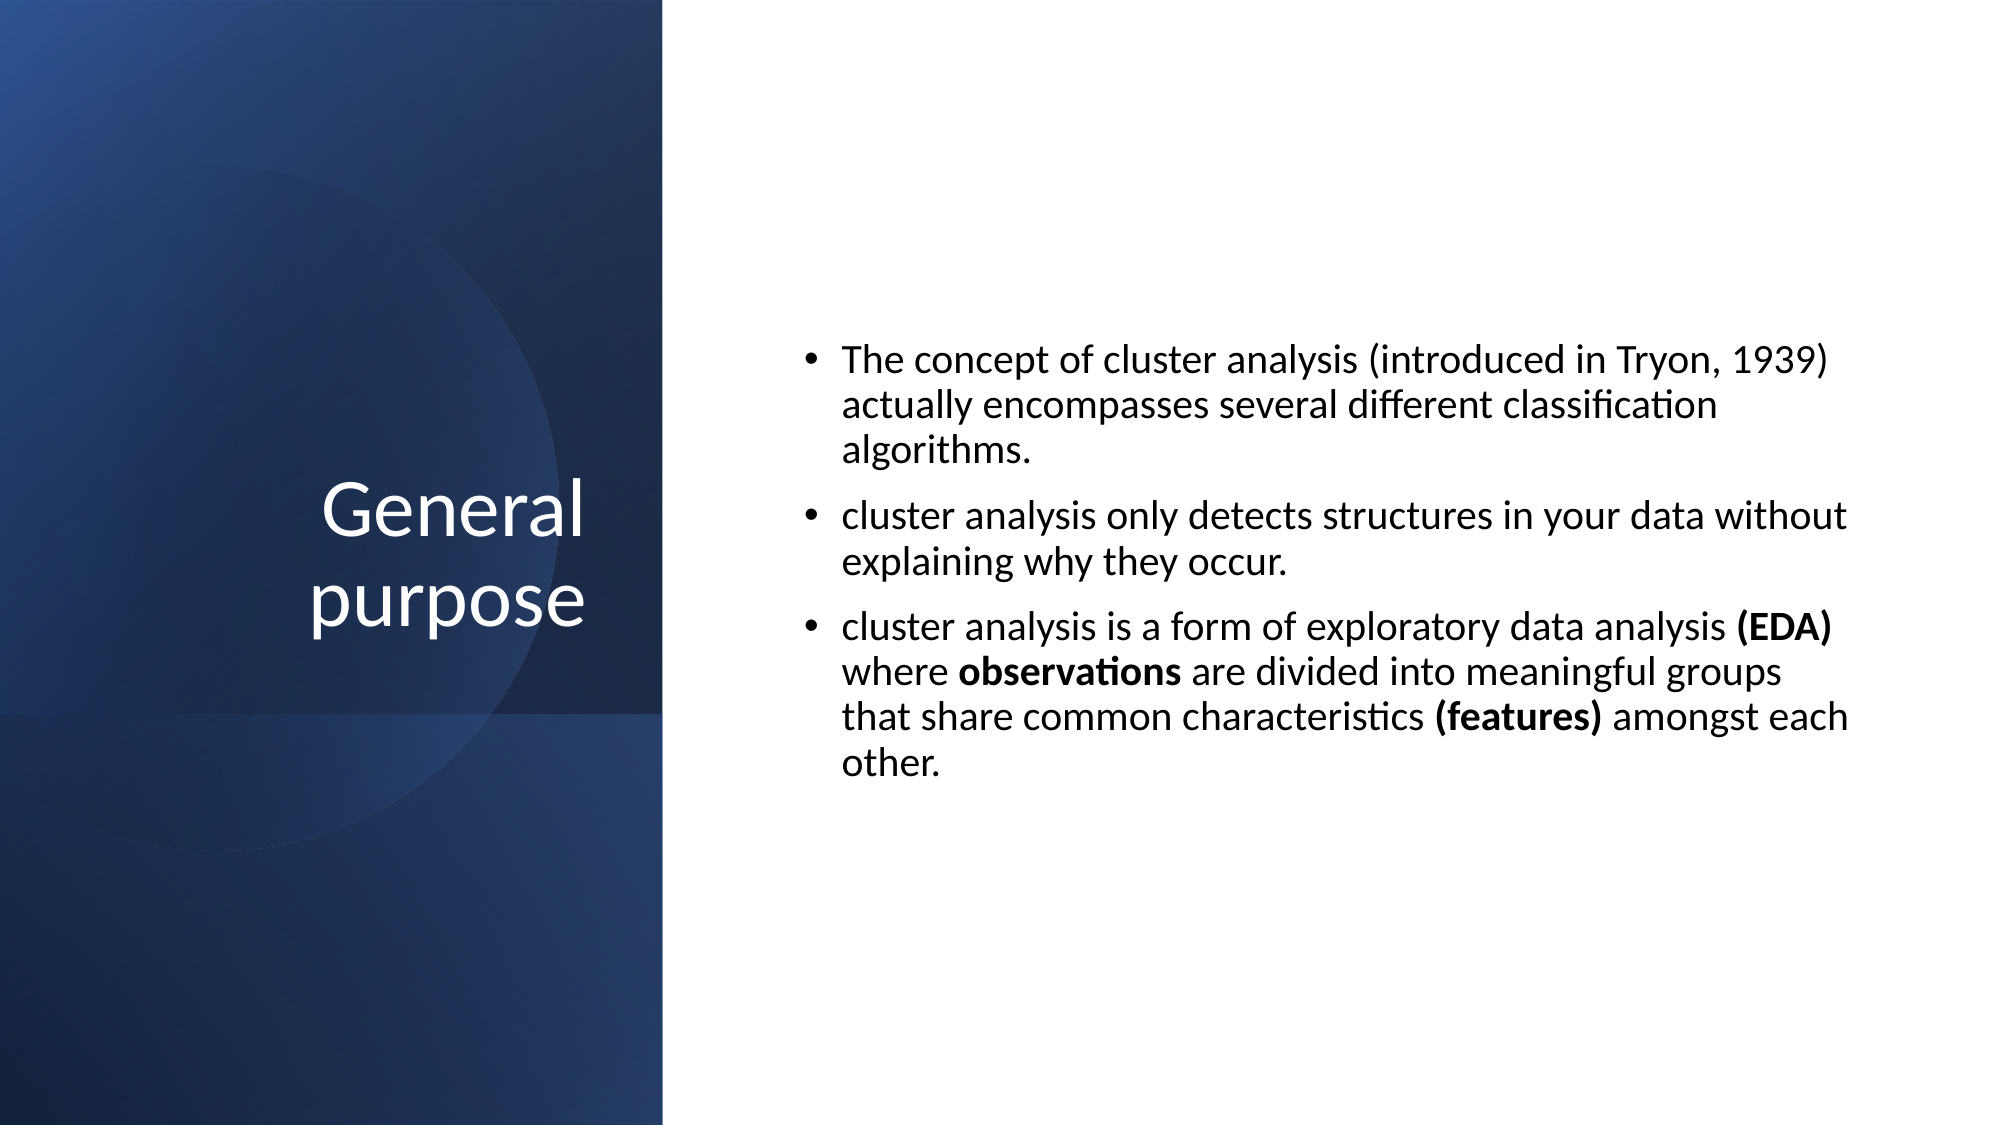

# General purpose
The concept of cluster analysis (introduced in Tryon, 1939) actually encompasses several different classification algorithms.
cluster analysis only detects structures in your data without explaining why they occur.
cluster analysis is a form of exploratory data analysis (EDA) where observations are divided into meaningful groups that share common characteristics (features) amongst each other.